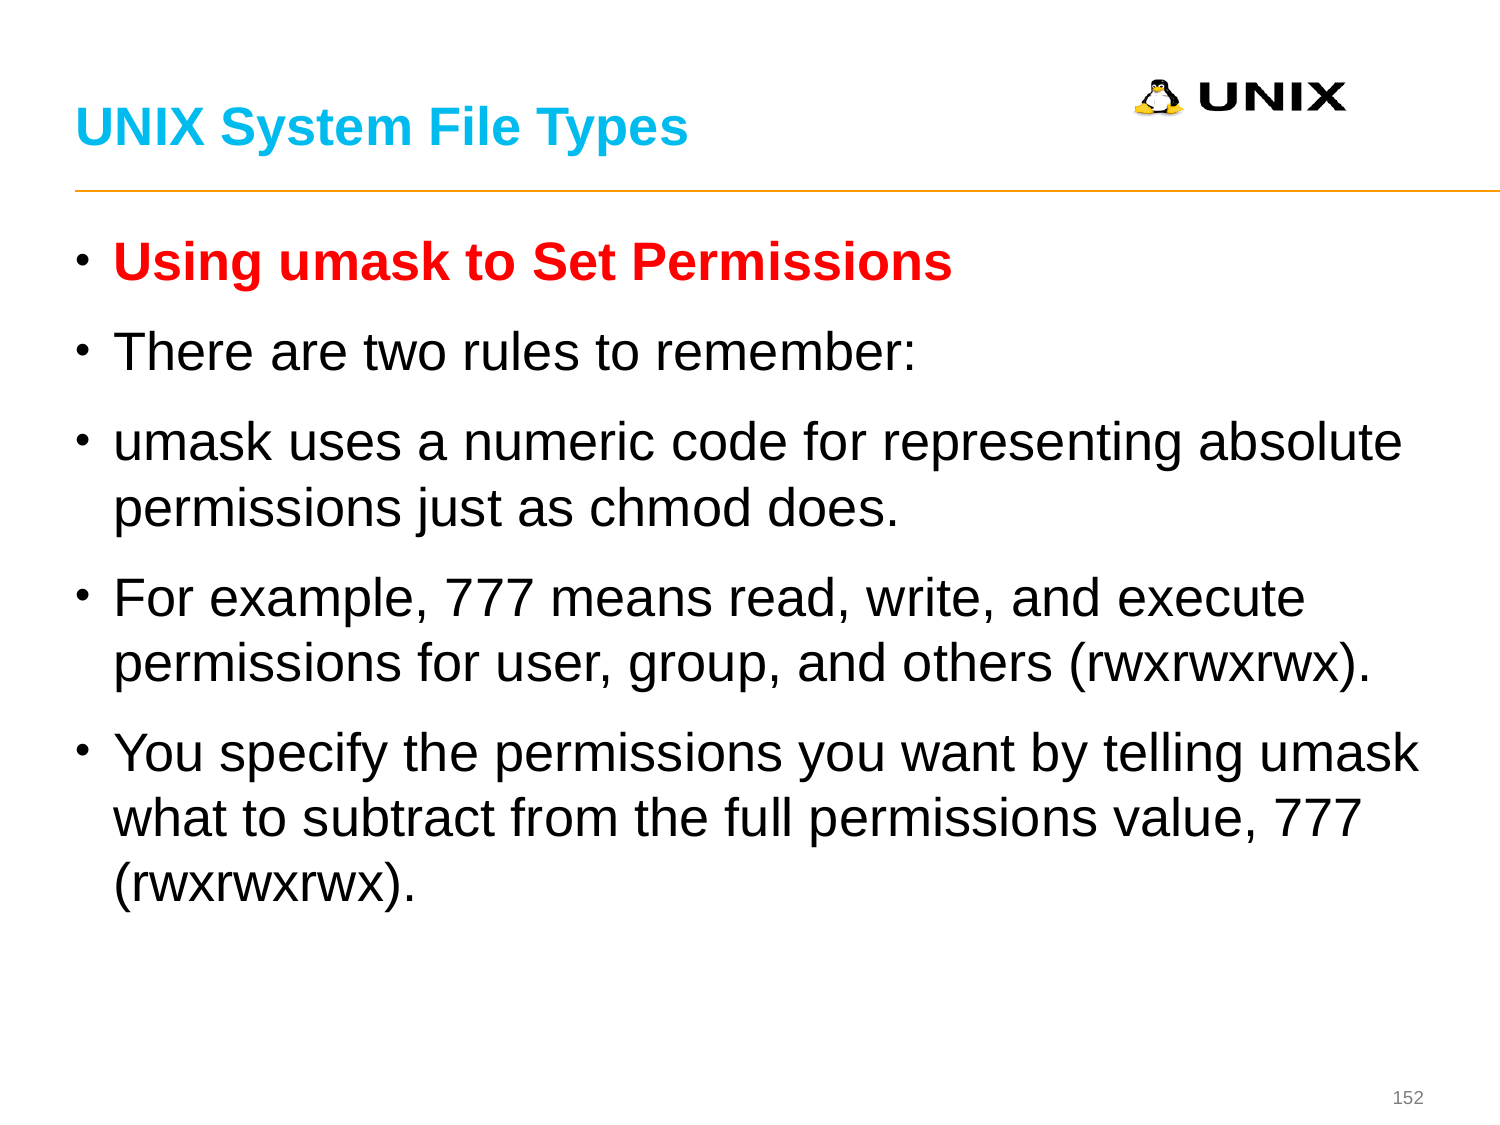

# UNIX System File Types
Using umask to Set Permissions
There are two rules to remember:
umask uses a numeric code for representing absolute permissions just as chmod does.
For example, 777 means read, write, and execute permissions for user, group, and others (rwxrwxrwx).
You specify the permissions you want by telling umask what to subtract from the full permissions value, 777 (rwxrwxrwx).